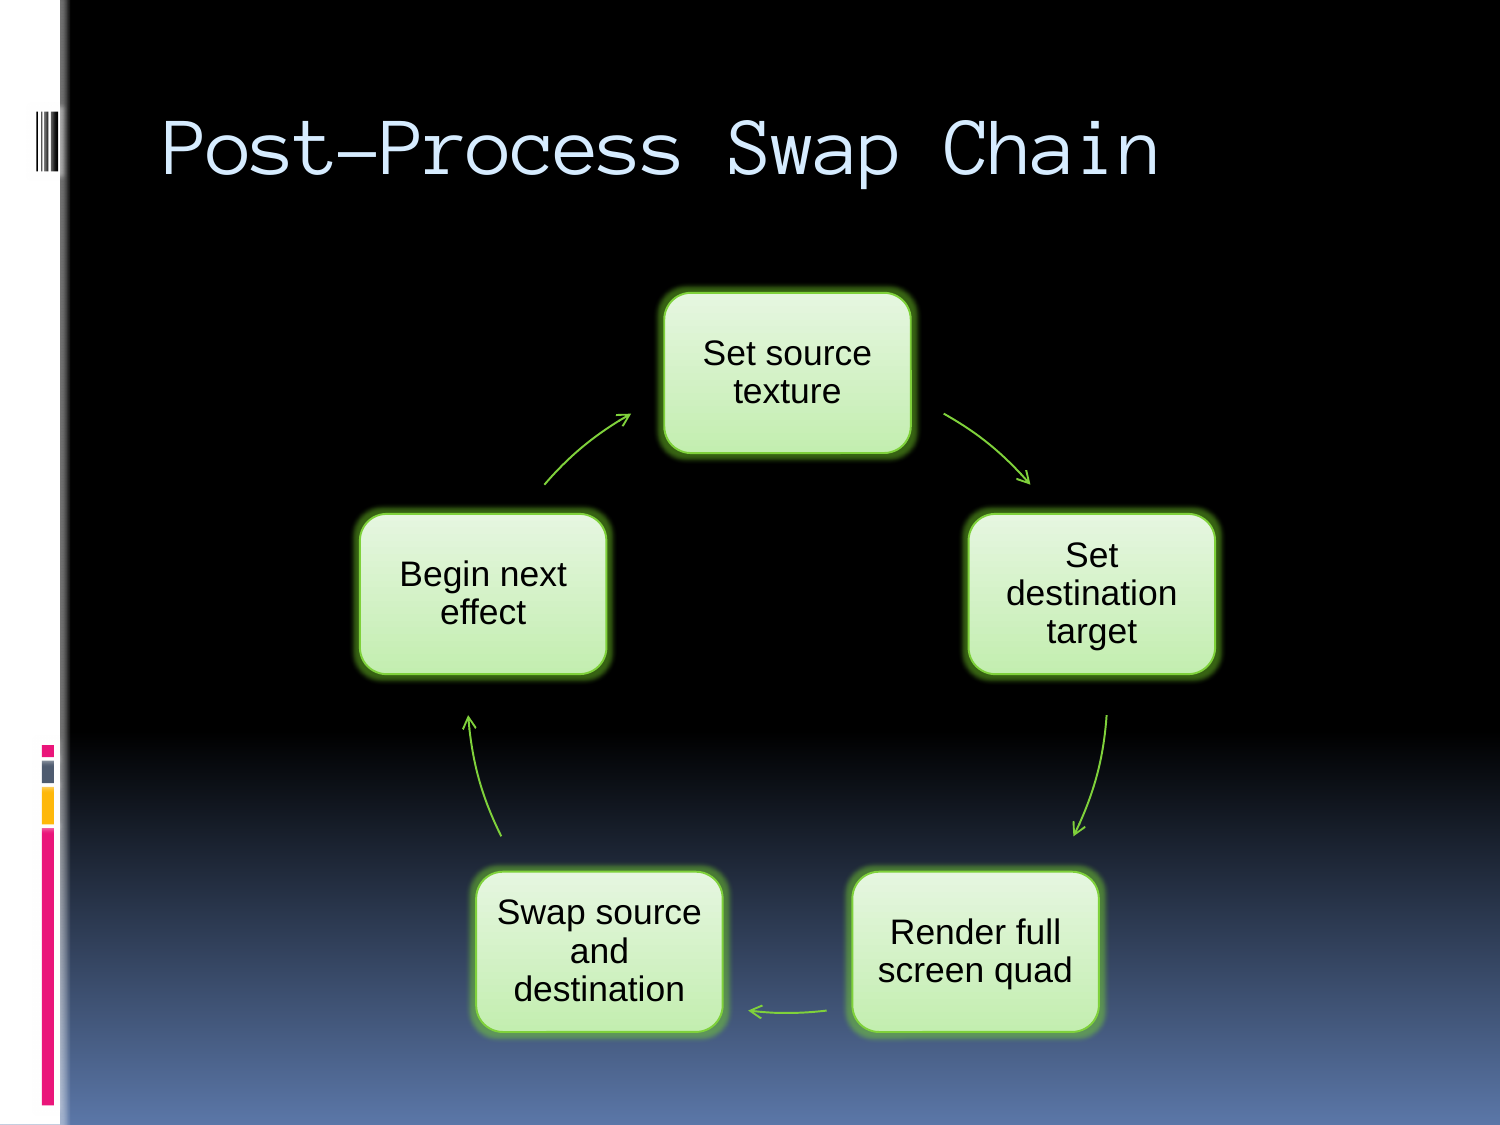

# Post-Process Swap Chain
Set source texture
Set destination target
Render full screen quad
Swap source and destination
Begin next effect